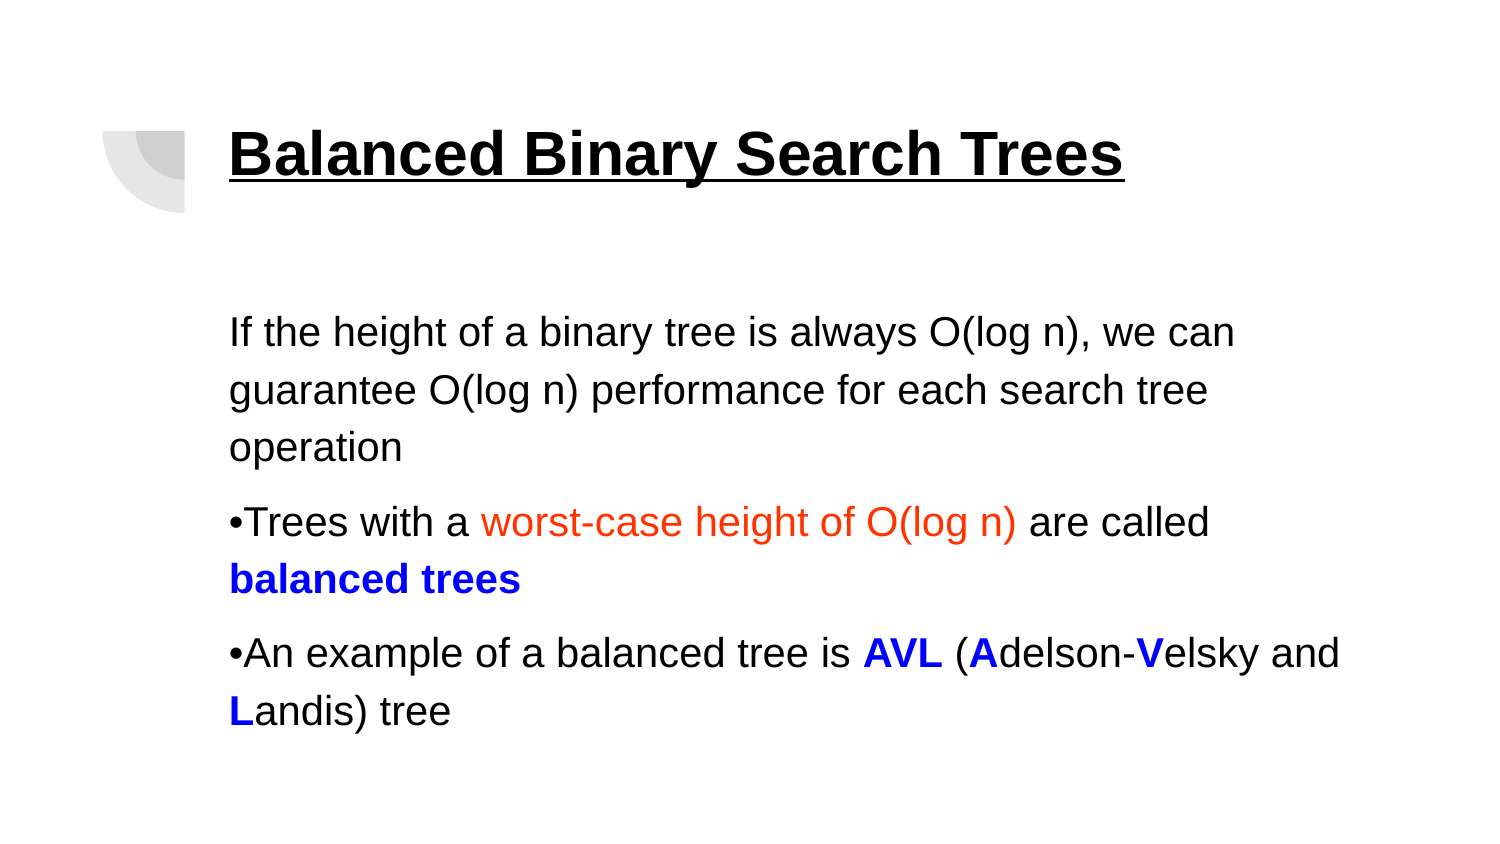

# Balanced Binary Search Trees
If the height of a binary tree is always O(log n), we can guarantee O(log n) performance for each search tree operation
•Trees with a worst-case height of O(log n) are called balanced trees
•An example of a balanced tree is AVL (Adelson-Velsky and Landis) tree